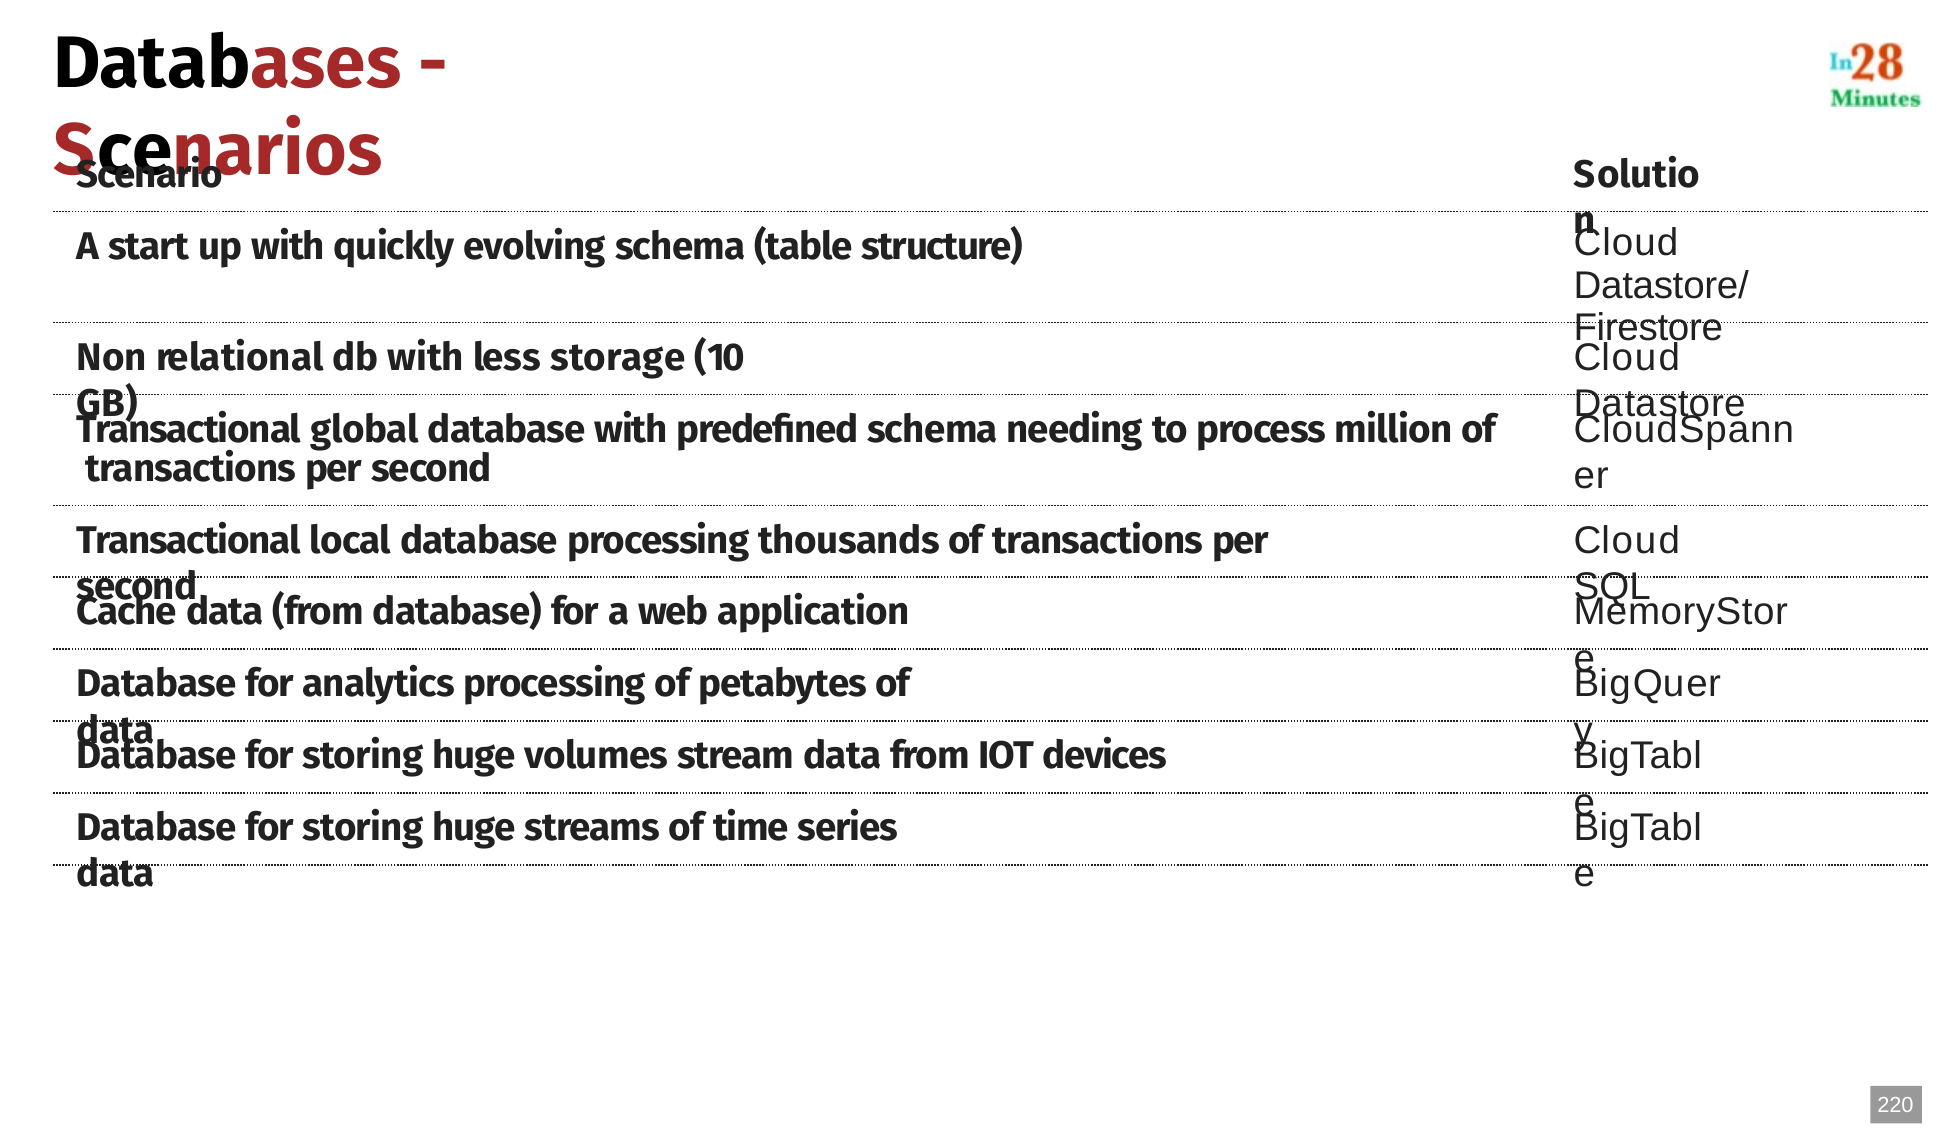

# Databases - Scenarios
Scenario
Solution

A start up with quickly evolving schema (table structure)
Cloud
Datastore/Firestore

Non relational db with less storage (10 GB)
Cloud Datastore

Transactional global database with predefined schema needing to process million of  transactions per second
CloudSpanner

Transactional local database processing thousands of transactions per second
Cloud SQL

Cache data (from database) for a web application
MemoryStore

Database for analytics processing of petabytes of data
BigQuery

Database for storing huge volumes stream data from IOT devices
BigTable

Database for storing huge streams of time series data
BigTable

220